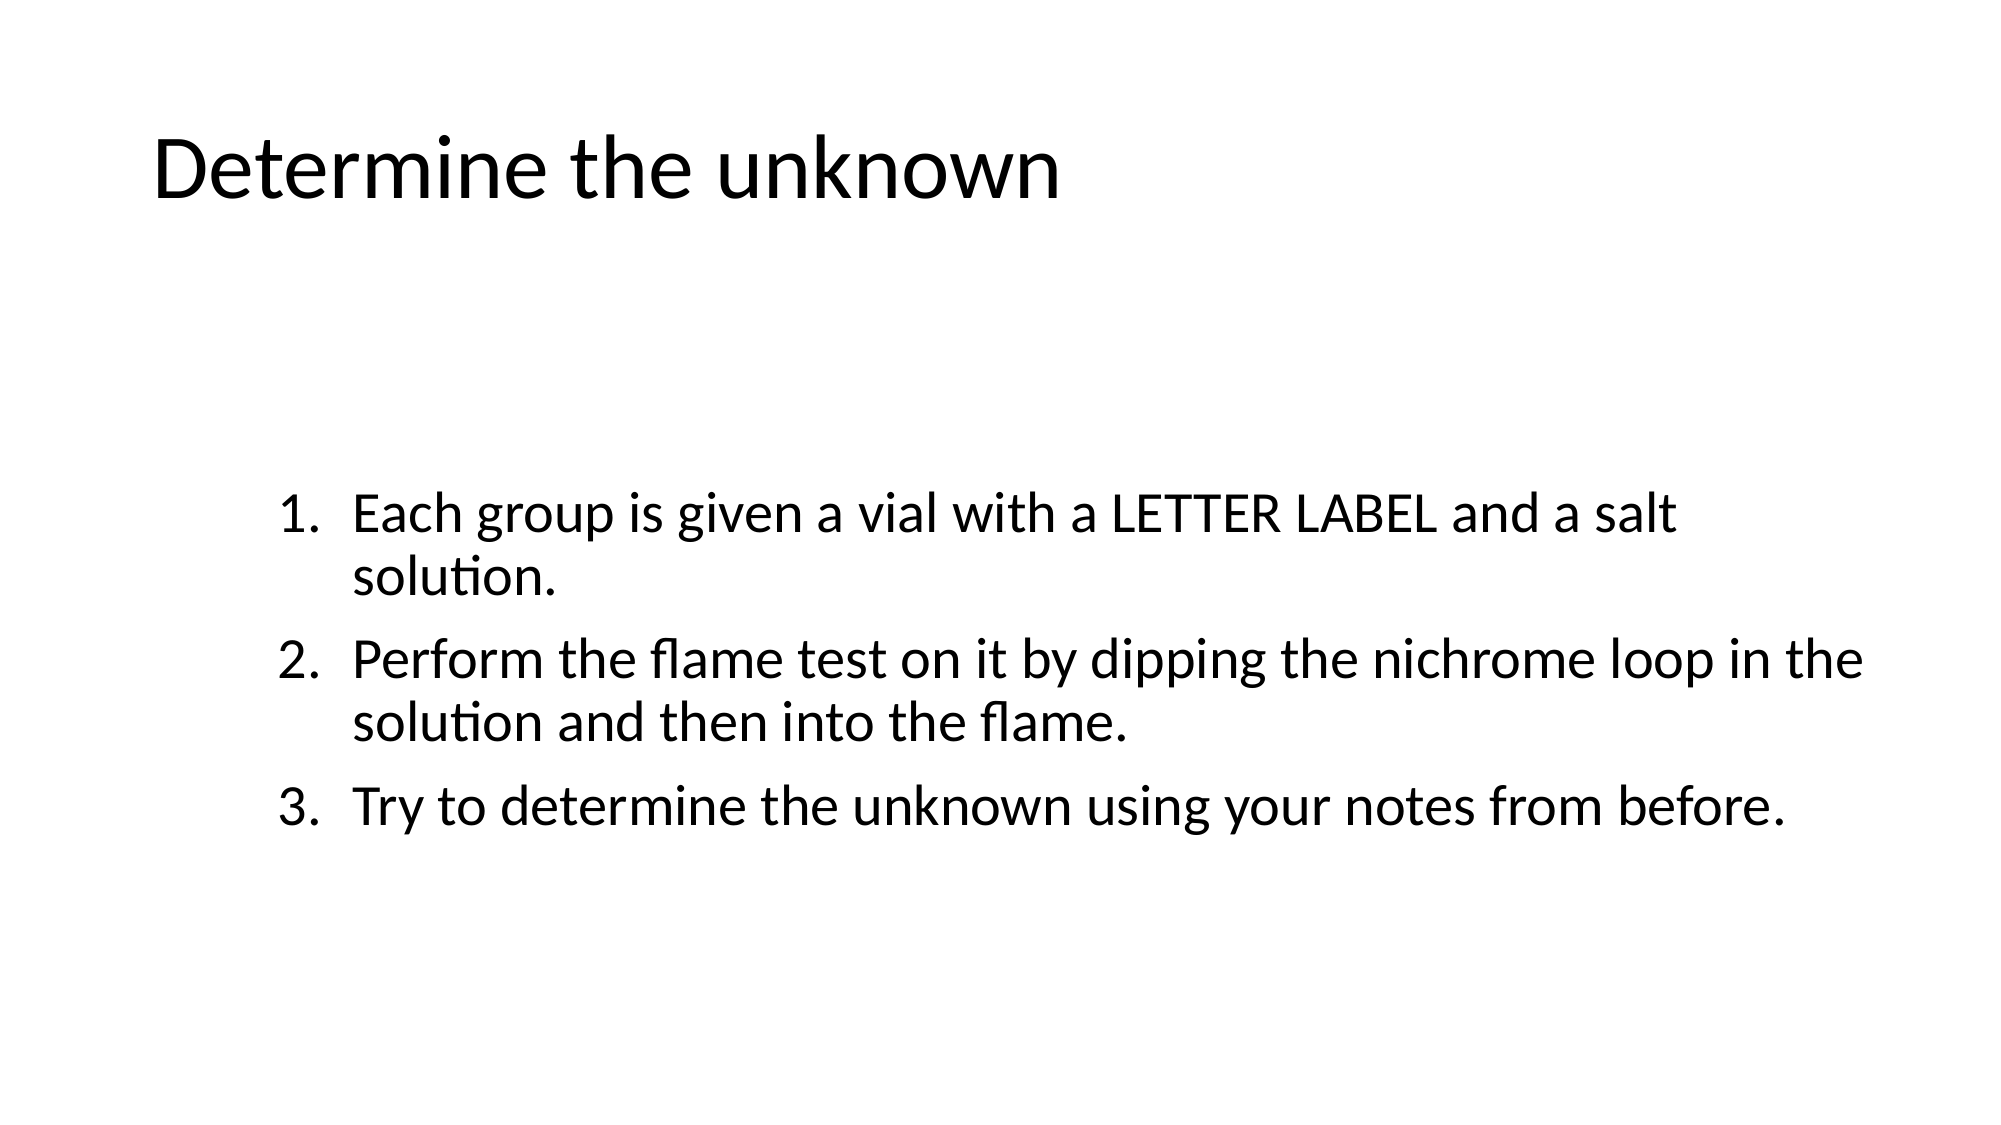

# Determine the unknown
Each group is given a vial with a LETTER LABEL and a salt solution.
Perform the flame test on it by dipping the nichrome loop in the solution and then into the flame.
Try to determine the unknown using your notes from before.